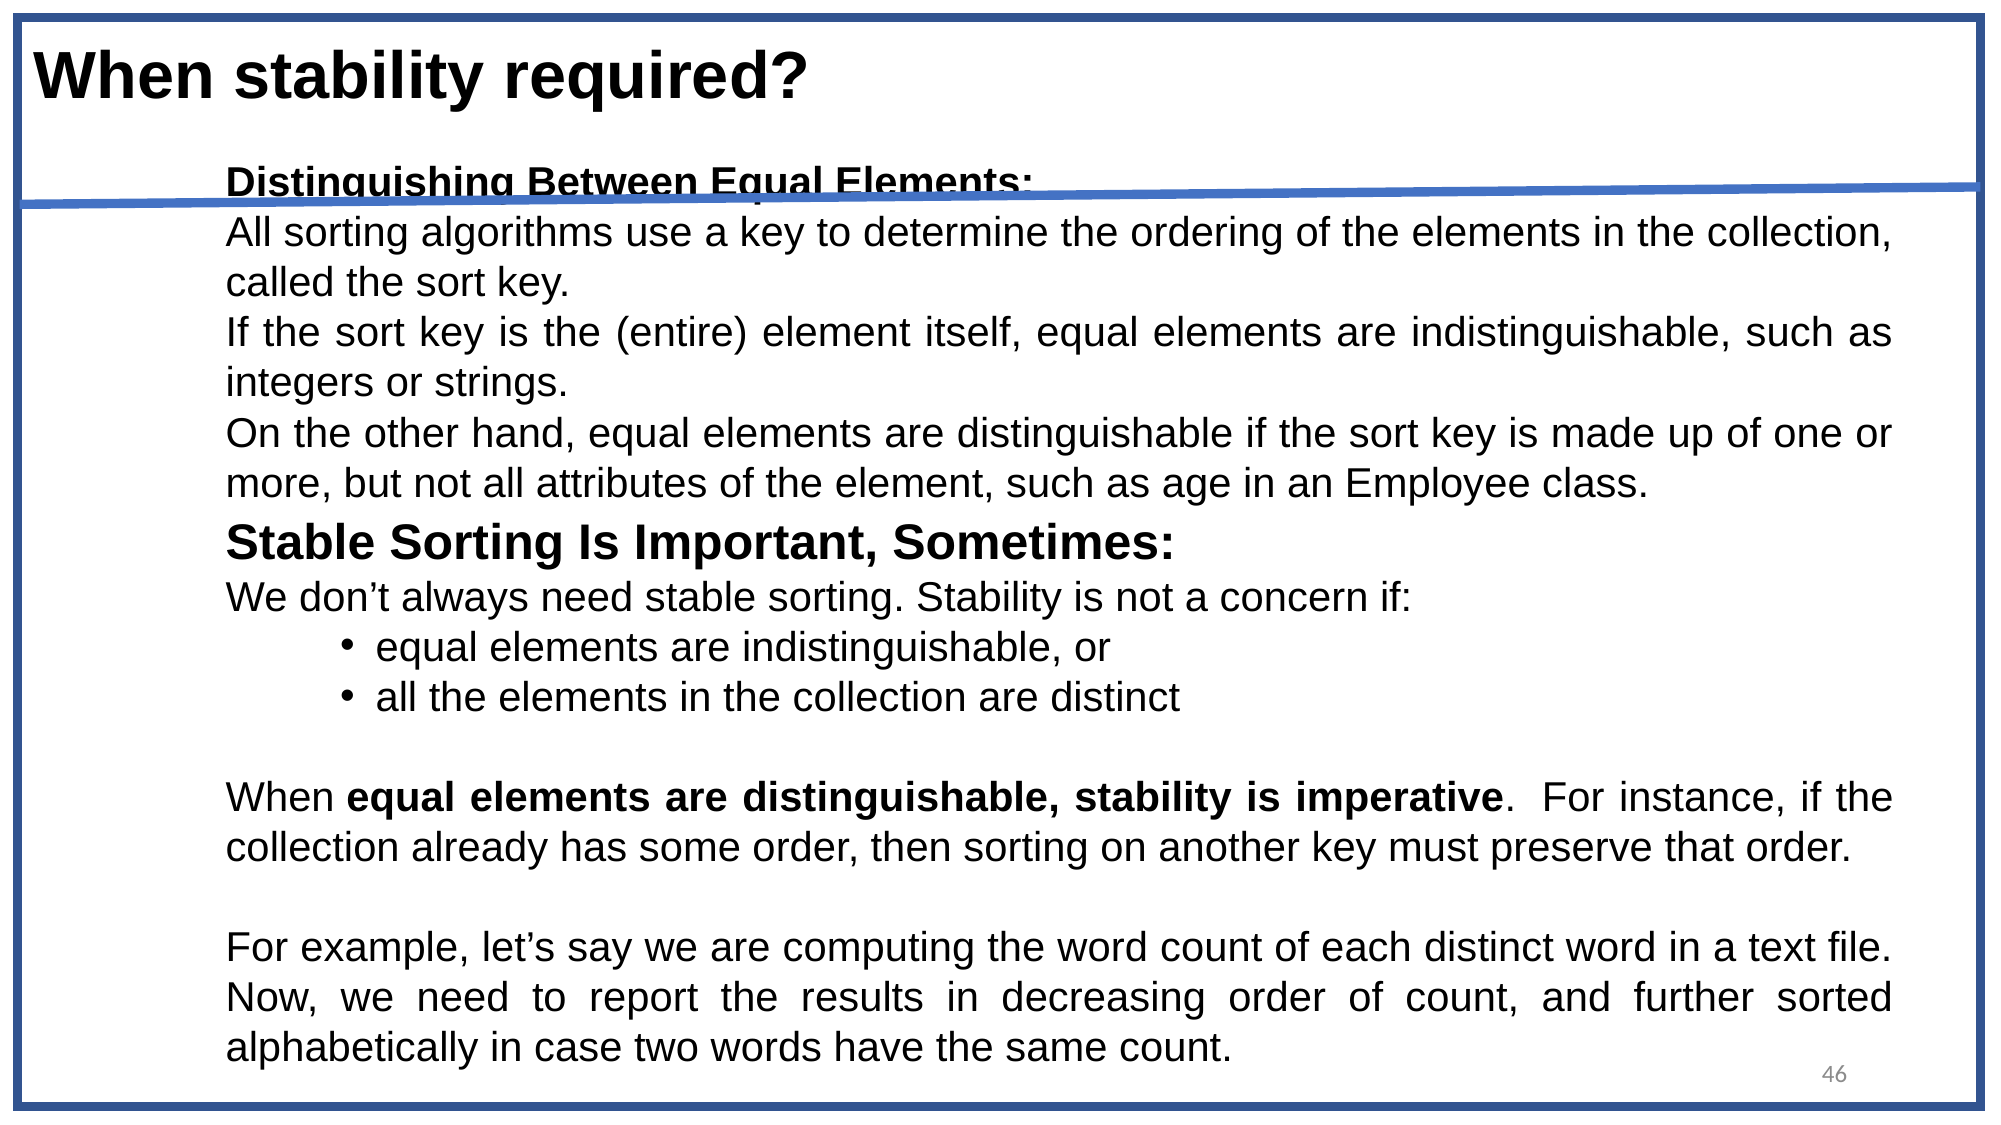

# When stability required?

Distinguishing Between Equal Elements:
All sorting algorithms use a key to determine the ordering of the elements in the collection, called the sort key.
If the sort key is the (entire) element itself, equal elements are indistinguishable, such as integers or strings.
On the other hand, equal elements are distinguishable if the sort key is made up of one or more, but not all attributes of the element, such as age in an Employee class.
Stable Sorting Is Important, Sometimes:
We don’t always need stable sorting. Stability is not a concern if:
equal elements are indistinguishable, or
all the elements in the collection are distinct

When equal elements are distinguishable, stability is imperative.  For instance, if the collection already has some order, then sorting on another key must preserve that order.

For example, let’s say we are computing the word count of each distinct word in a text file. Now, we need to report the results in decreasing order of count, and further sorted alphabetically in case two words have the same count.
46